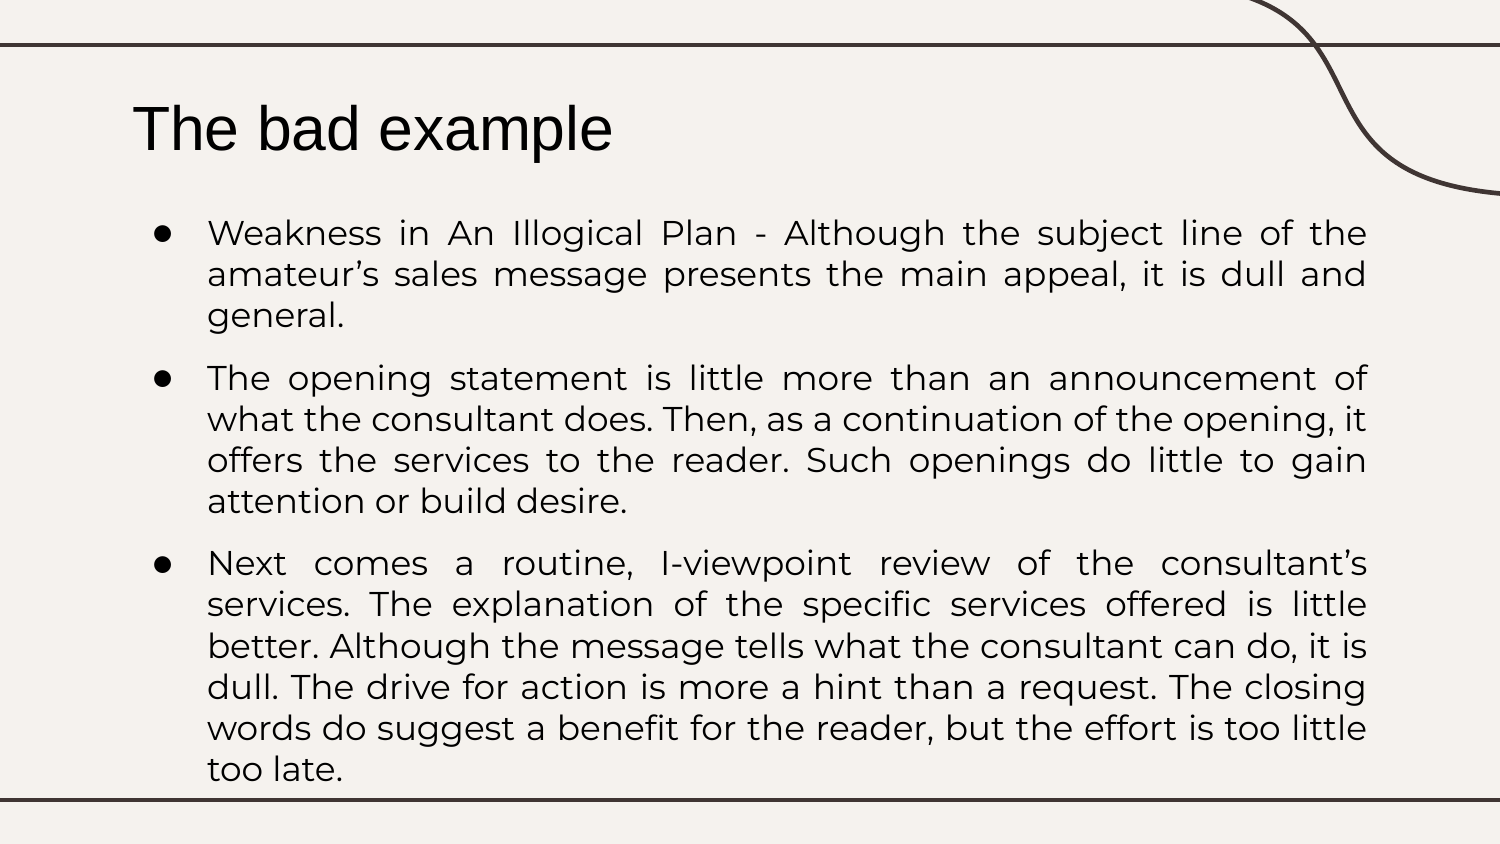

# The bad example
Weakness in An Illogical Plan - Although the subject line of the amateur’s sales message presents the main appeal, it is dull and general.
The opening statement is little more than an announcement of what the consultant does. Then, as a continuation of the opening, it offers the services to the reader. Such openings do little to gain attention or build desire.
Next comes a routine, I-viewpoint review of the consultant’s services. The explanation of the specific services offered is little better. Although the message tells what the consultant can do, it is dull. The drive for action is more a hint than a request. The closing words do suggest a benefit for the reader, but the effort is too little too late.